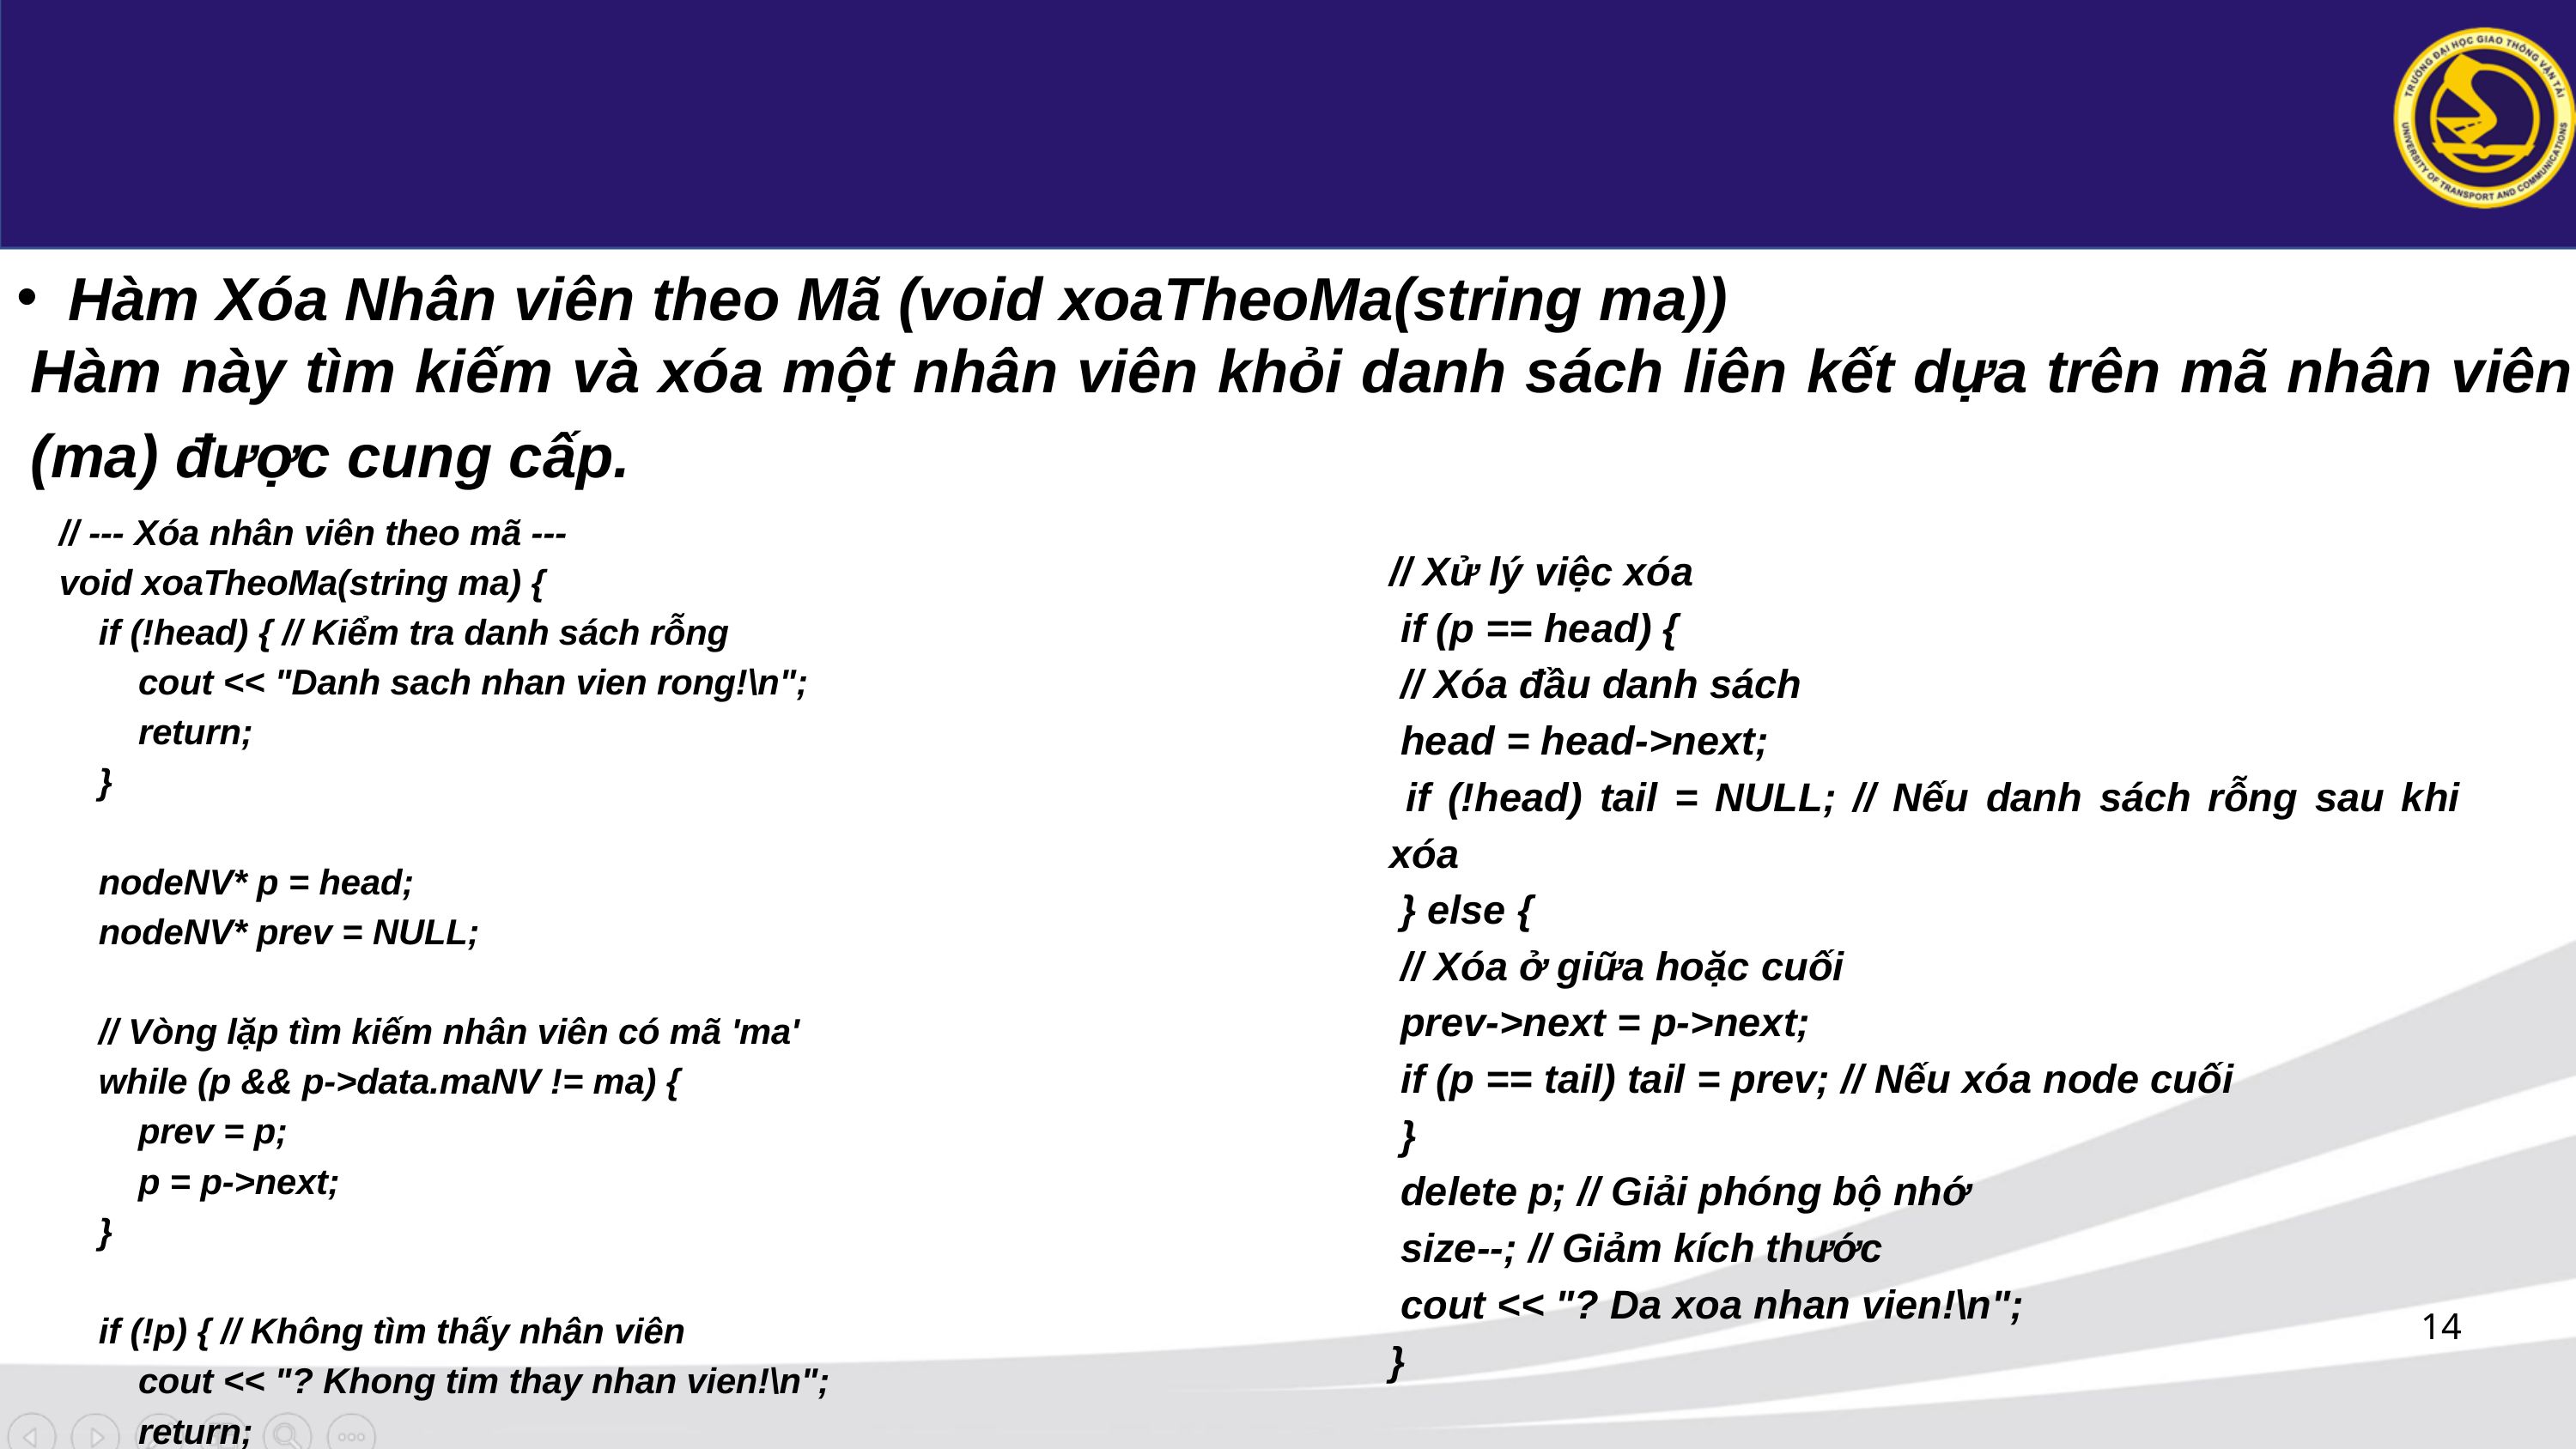

Hàm Xóa Nhân viên theo Mã (void xoaTheoMa(string ma))
Hàm này tìm kiếm và xóa một nhân viên khỏi danh sách liên kết dựa trên mã nhân viên (ma) được cung cấp.
// --- Xóa nhân viên theo mã ---
void xoaTheoMa(string ma) {
    if (!head) { // Kiểm tra danh sách rỗng
        cout << "Danh sach nhan vien rong!\n";
        return;
    }

    nodeNV* p = head;
    nodeNV* prev = NULL;

    // Vòng lặp tìm kiếm nhân viên có mã 'ma'
    while (p && p->data.maNV != ma) {
        prev = p;
        p = p->next;
    }

    if (!p) { // Không tìm thấy nhân viên
        cout << "? Khong tim thay nhan vien!\n";
        return;
    }

// Xử lý việc xóa
 if (p == head) {
 // Xóa đầu danh sách
 head = head->next;
 if (!head) tail = NULL; // Nếu danh sách rỗng sau khi xóa
 } else {
 // Xóa ở giữa hoặc cuối
 prev->next = p->next;
 if (p == tail) tail = prev; // Nếu xóa node cuối
 }
 delete p; // Giải phóng bộ nhớ
 size--; // Giảm kích thước
 cout << "? Da xoa nhan vien!\n";
}
14